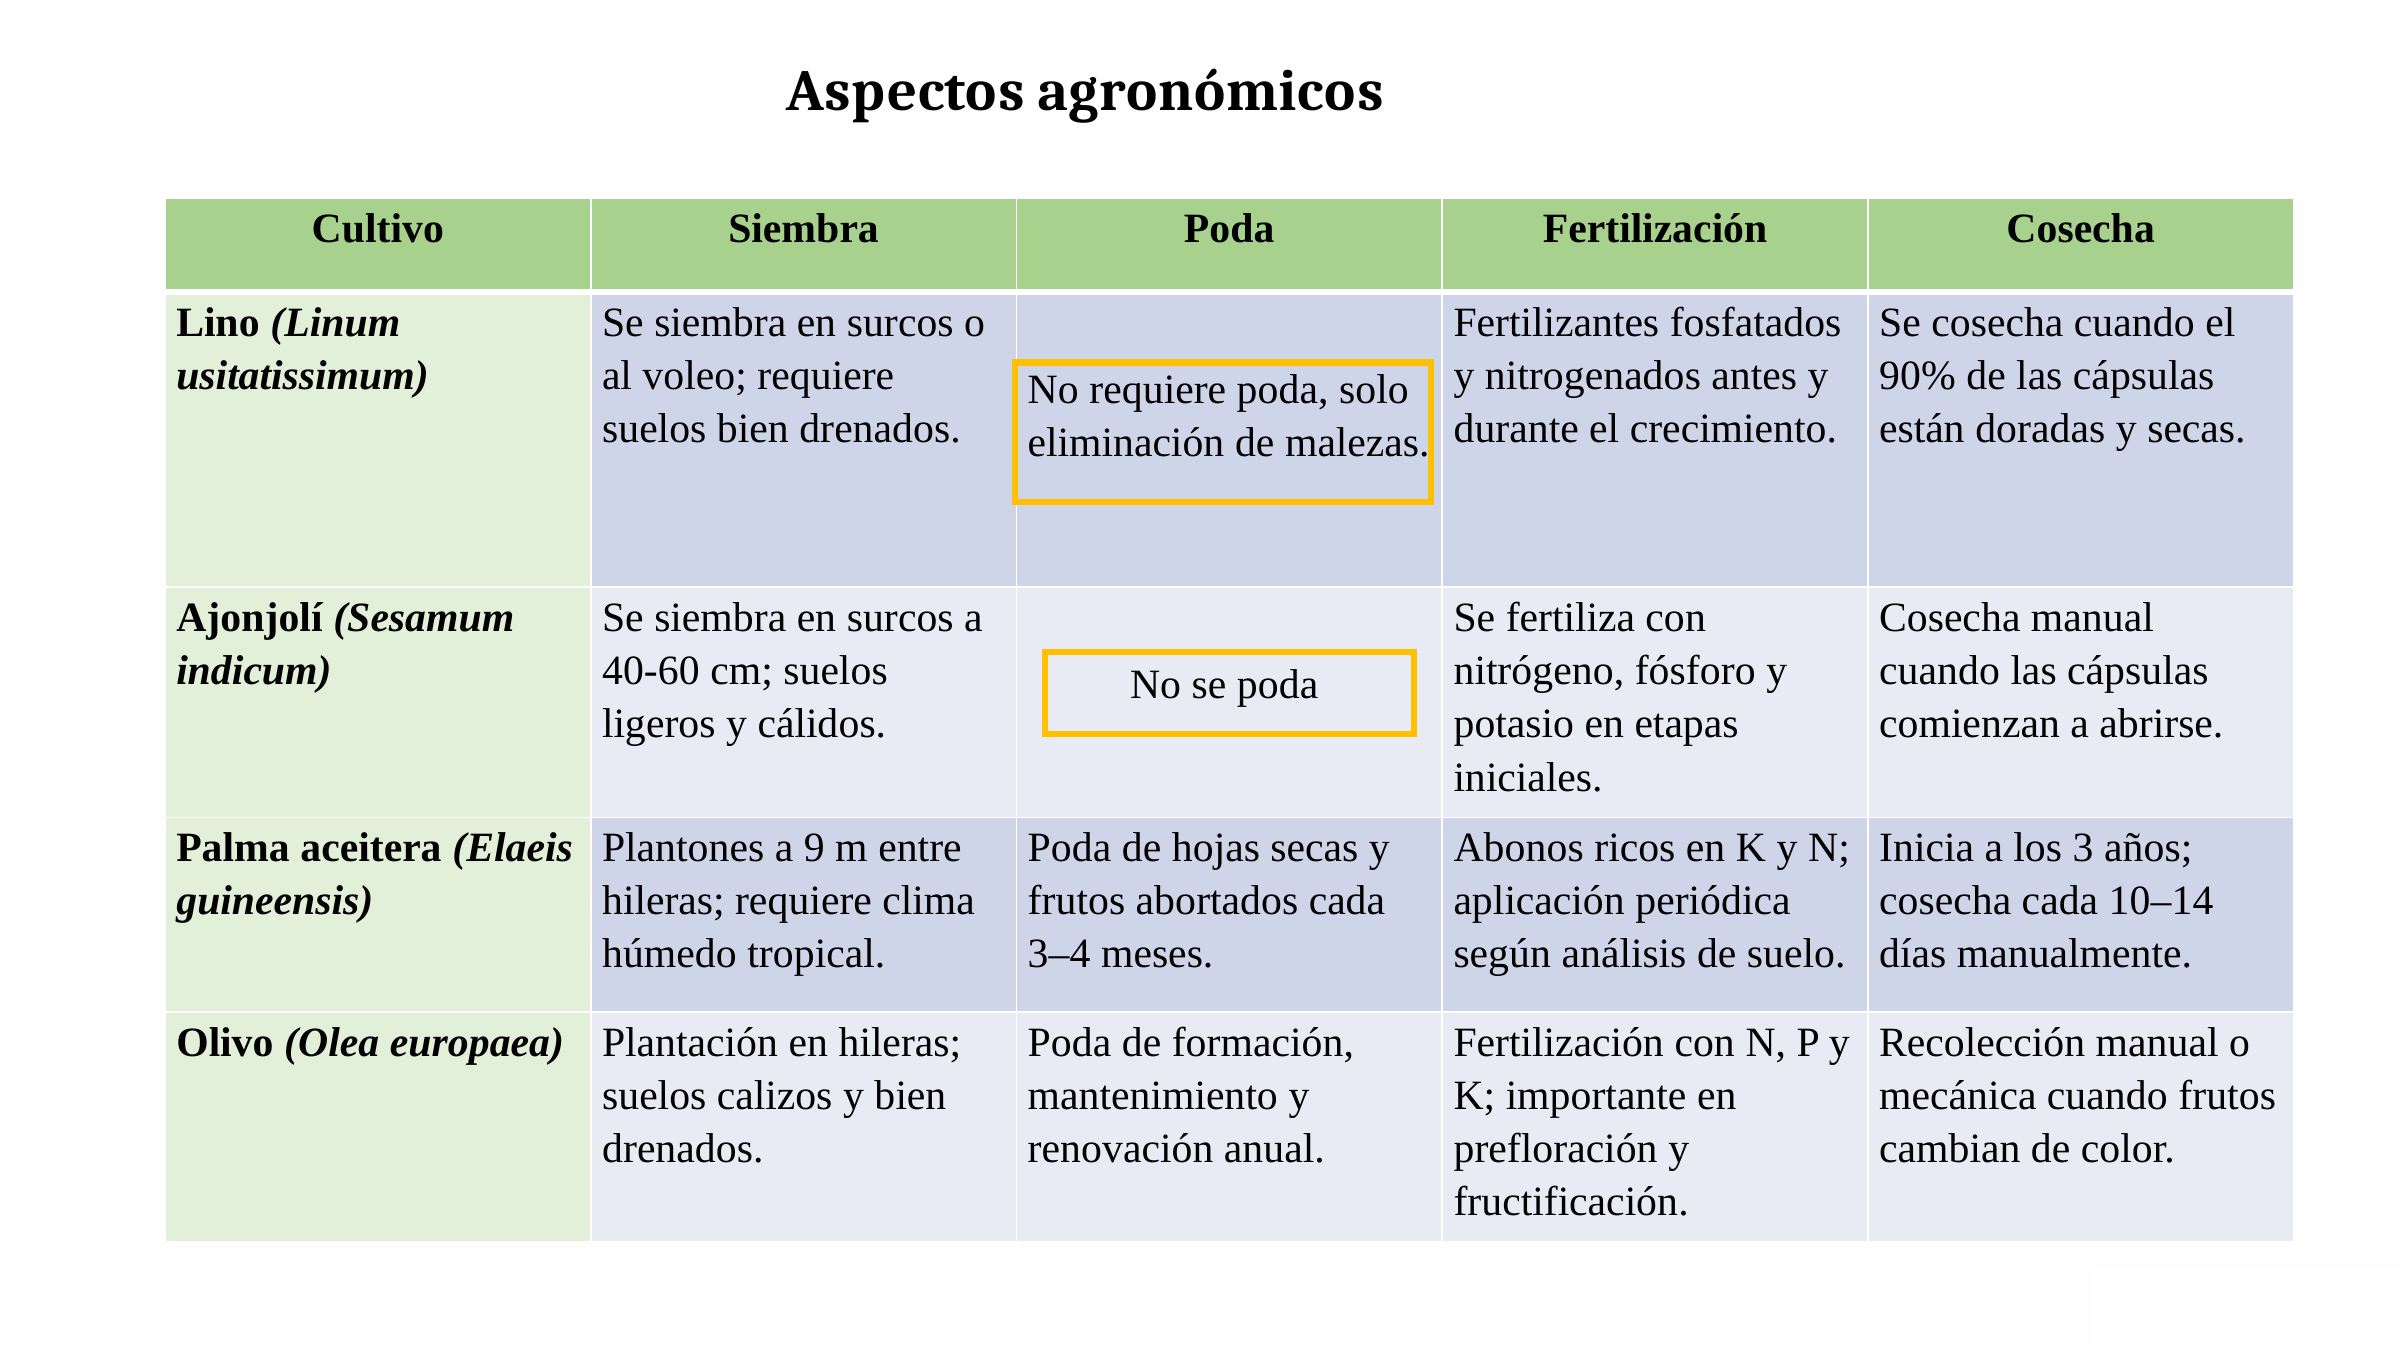

Aspectos agronómicos
| Cultivo | Siembra | Poda | Fertilización | Cosecha |
| --- | --- | --- | --- | --- |
| Lino (Linum usitatissimum) | Se siembra en surcos o al voleo; requiere suelos bien drenados. | No requiere poda, solo eliminación de malezas. | Fertilizantes fosfatados y nitrogenados antes y durante el crecimiento. | Se cosecha cuando el 90% de las cápsulas están doradas y secas. |
| Ajonjolí (Sesamum indicum) | Se siembra en surcos a 40-60 cm; suelos ligeros y cálidos. | No se poda | Se fertiliza con nitrógeno, fósforo y potasio en etapas iniciales. | Cosecha manual cuando las cápsulas comienzan a abrirse. |
| Palma aceitera (Elaeis guineensis) | Plantones a 9 m entre hileras; requiere clima húmedo tropical. | Poda de hojas secas y frutos abortados cada 3–4 meses. | Abonos ricos en K y N; aplicación periódica según análisis de suelo. | Inicia a los 3 años; cosecha cada 10–14 días manualmente. |
| Olivo (Olea europaea) | Plantación en hileras; suelos calizos y bien drenados. | Poda de formación, mantenimiento y renovación anual. | Fertilización con N, P y K; importante en prefloración y fructificación. | Recolección manual o mecánica cuando frutos cambian de color. |